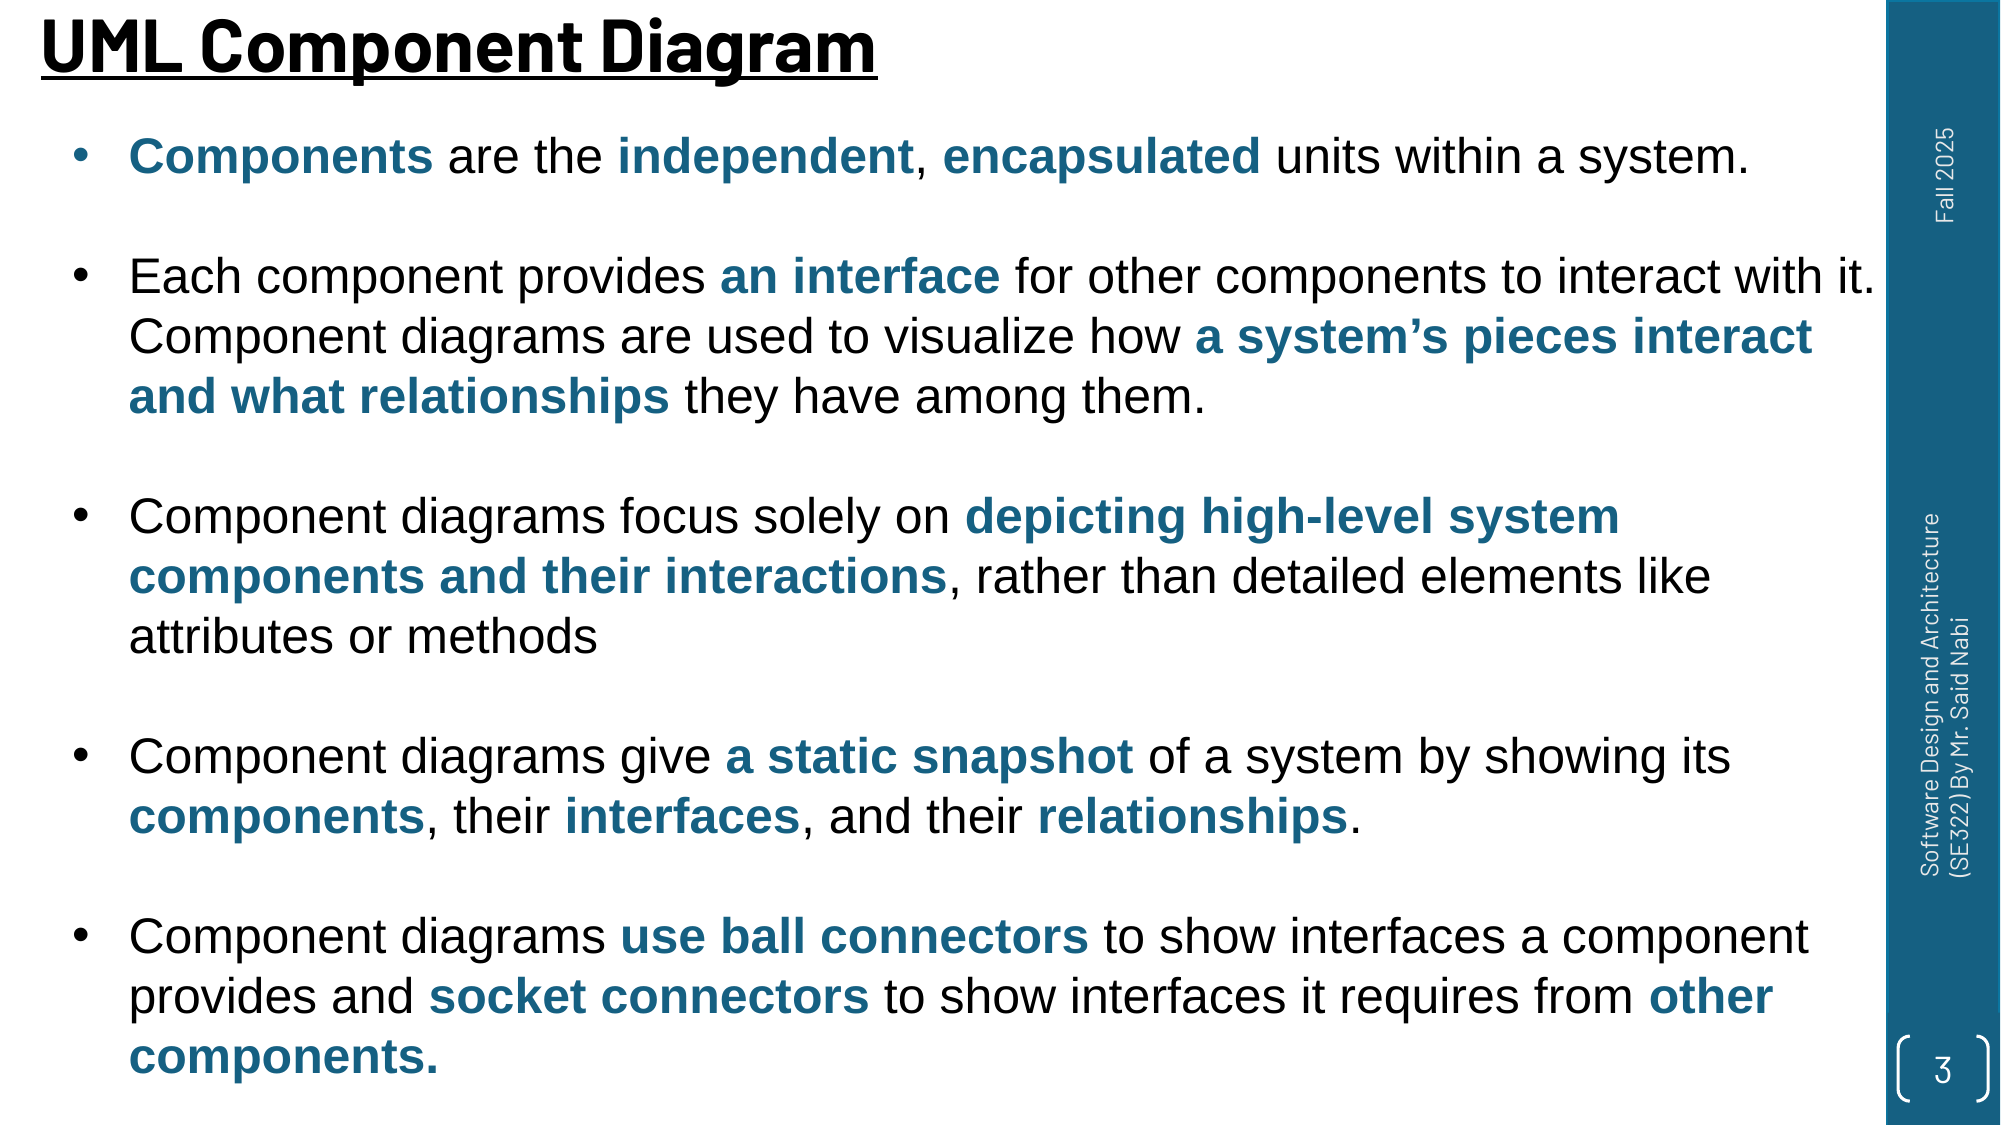

UML Component Diagram
Components are the independent, encapsulated units within a system.

Each component provides an interface for other components to interact with it. Component diagrams are used to visualize how a system’s pieces interact and what relationships they have among them.

Component diagrams focus solely on depicting high-level system components and their interactions, rather than detailed elements like attributes or methods

Component diagrams give a static snapshot of a system by showing its components, their interfaces, and their relationships.

Component diagrams use ball connectors to show interfaces a component provides and socket connectors to show interfaces it requires from other components.